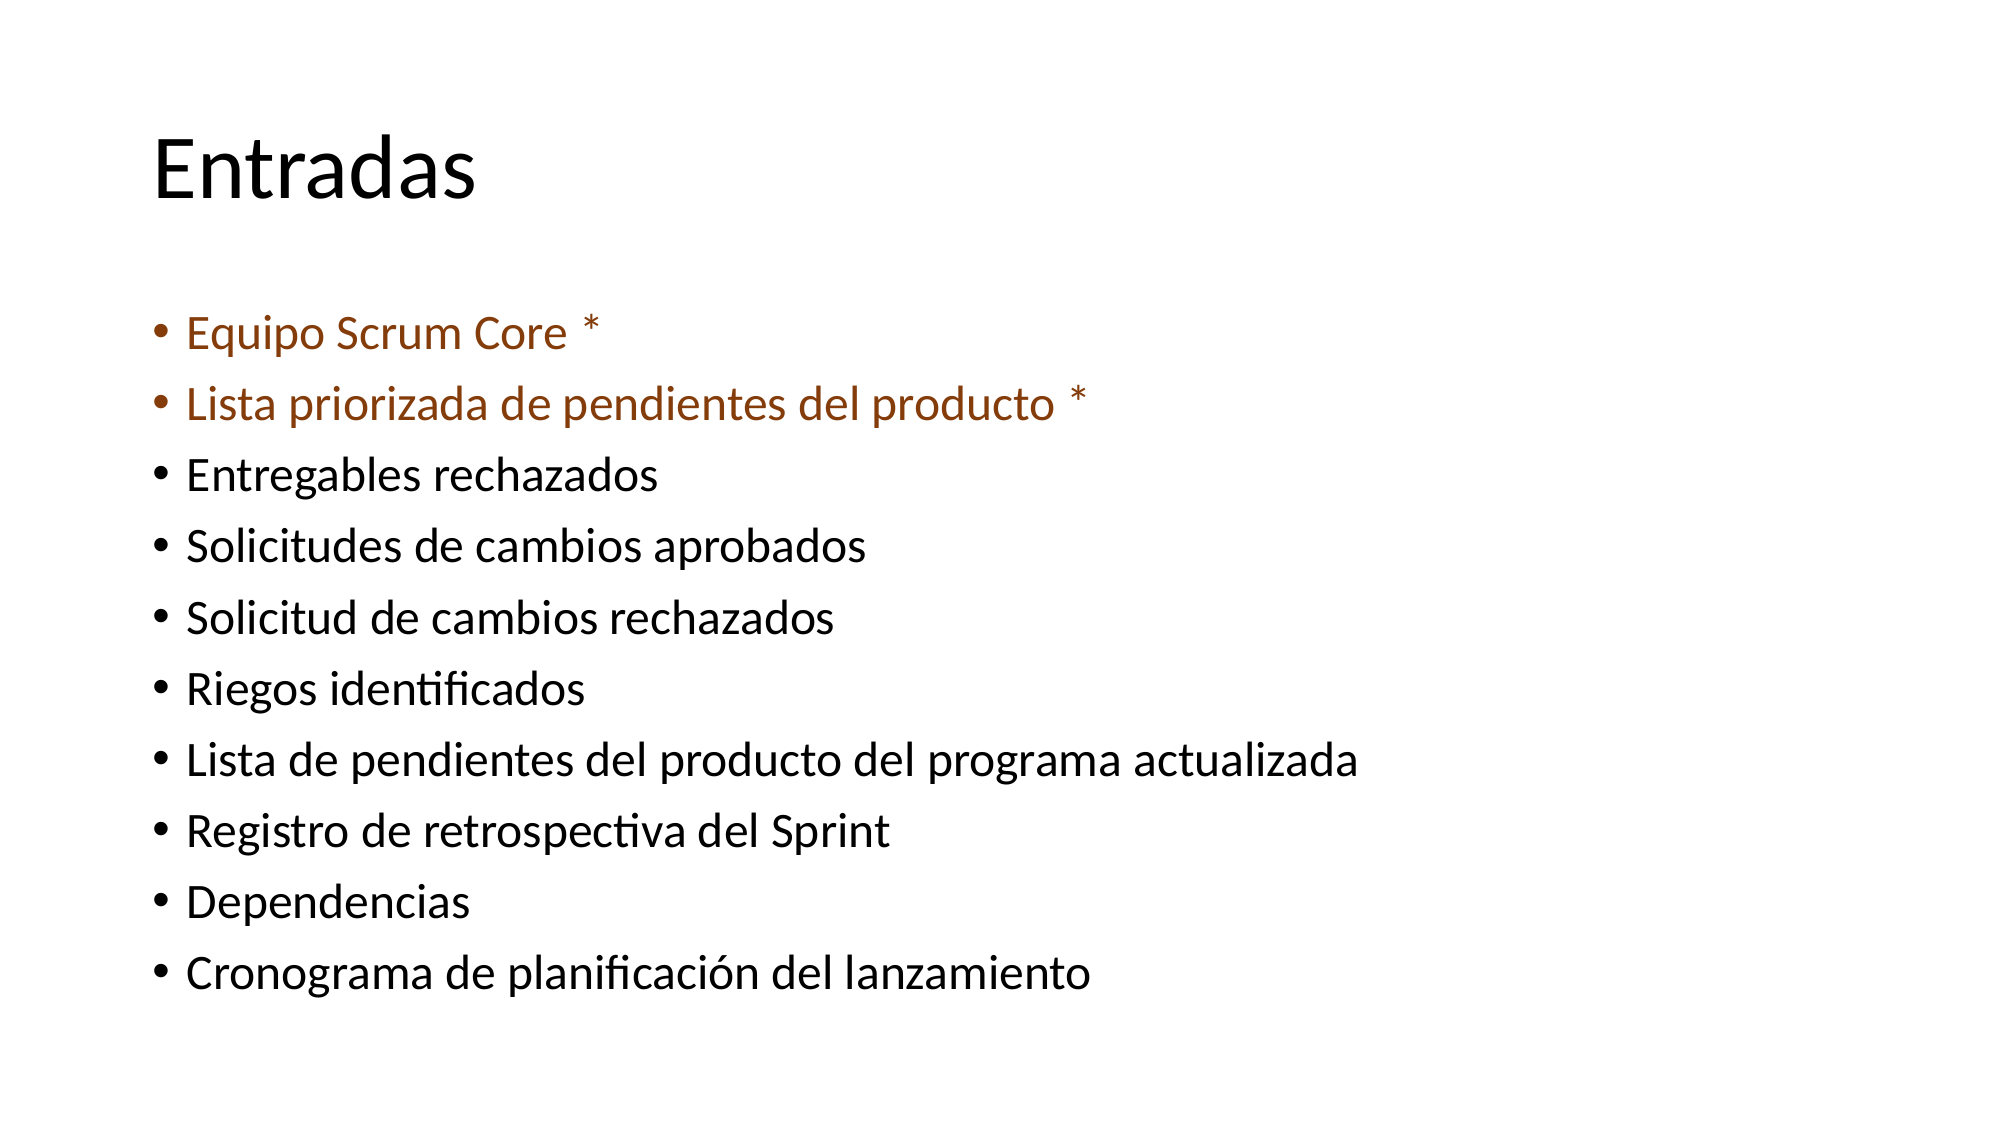

# Entradas
Equipo Scrum Core *
Lista priorizada de pendientes del producto *
Entregables rechazados
Solicitudes de cambios aprobados
Solicitud de cambios rechazados
Riegos identificados
Lista de pendientes del producto del programa actualizada
Registro de retrospectiva del Sprint
Dependencias
Cronograma de planificación del lanzamiento